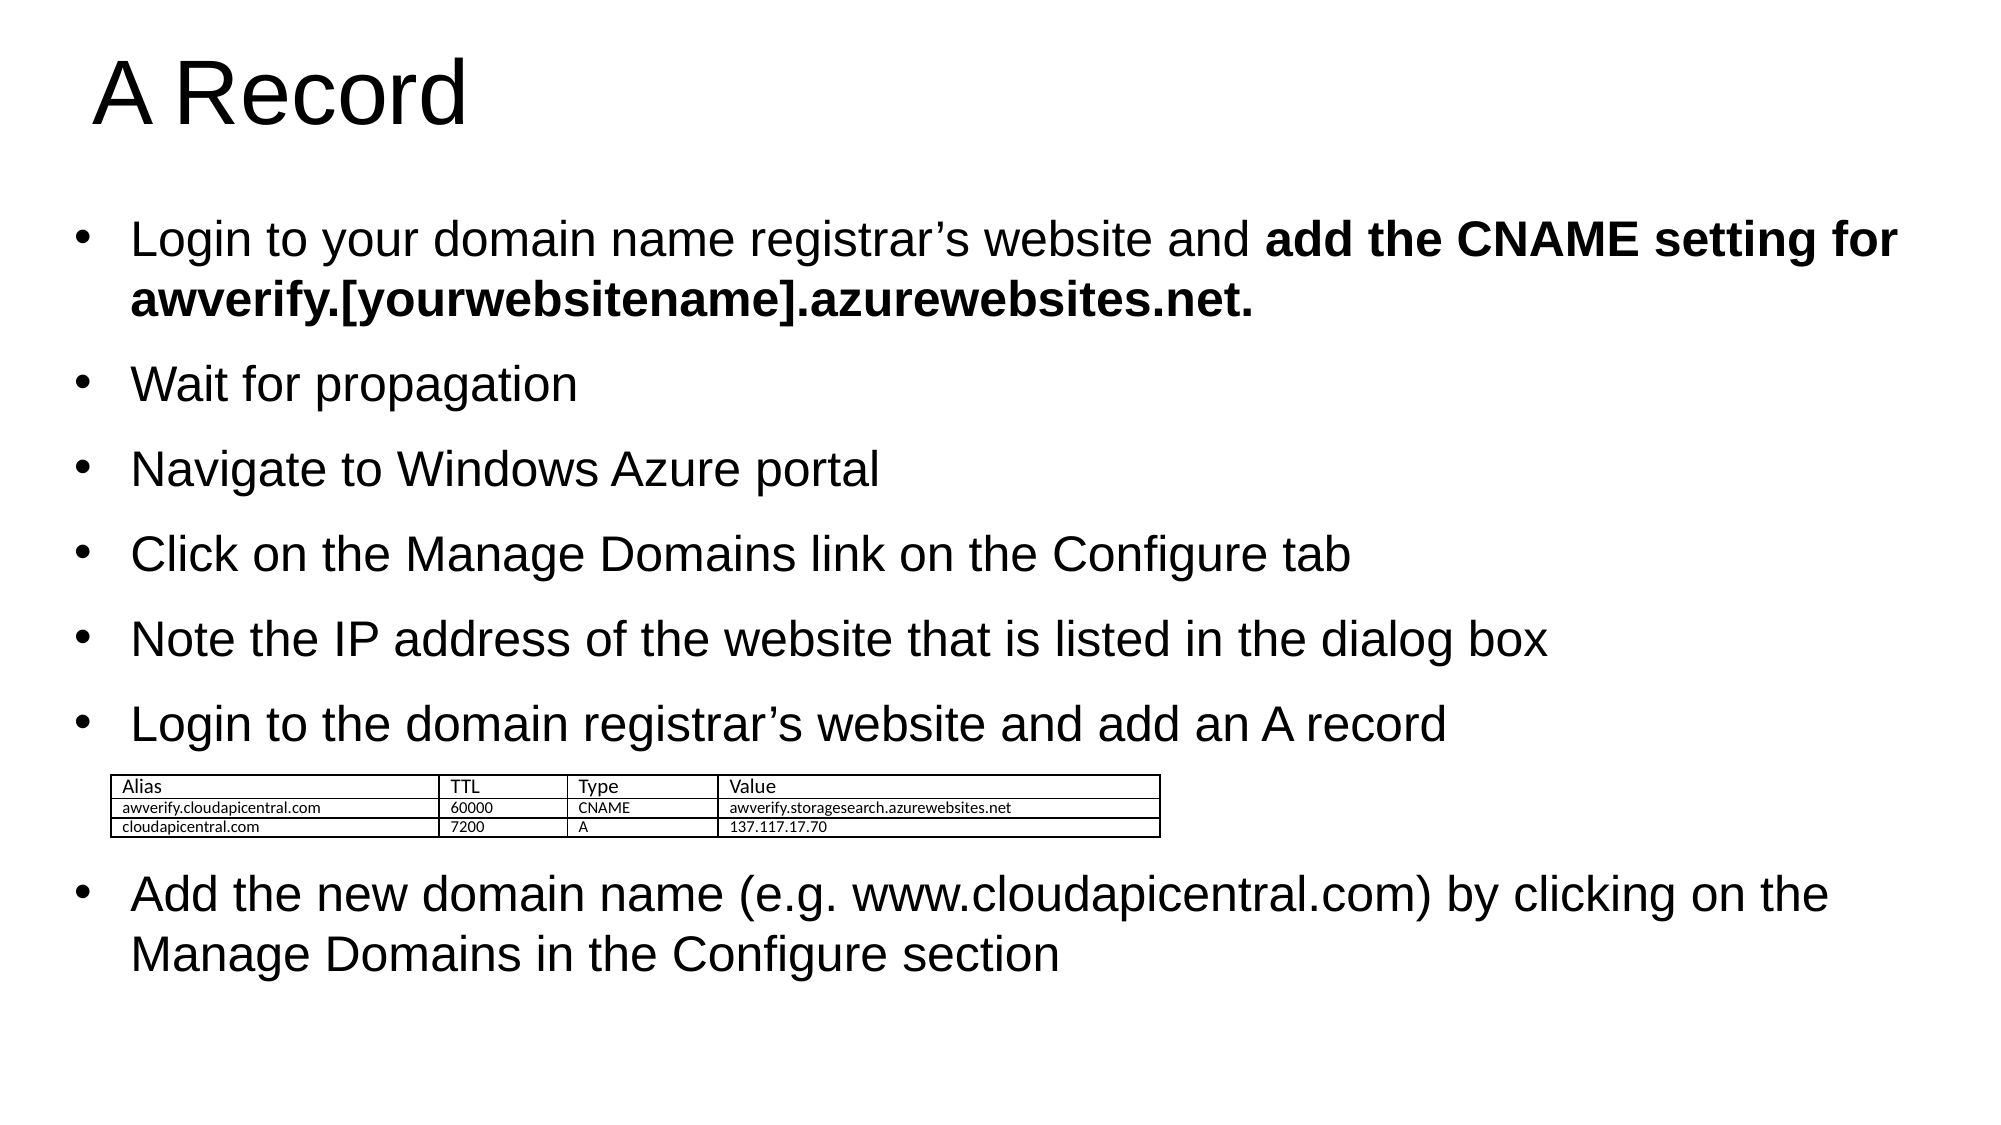

# A Record
Login to your domain name registrar’s website and add the CNAME setting for awverify.[yourwebsitename].azurewebsites.net.
Wait for propagation
Navigate to Windows Azure portal
Click on the Manage Domains link on the Configure tab
Note the IP address of the website that is listed in the dialog box
Login to the domain registrar’s website and add an A record

Add the new domain name (e.g. www.cloudapicentral.com) by clicking on the Manage Domains in the Configure section
| Alias | TTL | Type | Value |
| --- | --- | --- | --- |
| awverify.cloudapicentral.com | 60000 | CNAME | awverify.storagesearch.azurewebsites.net |
| cloudapicentral.com | 7200 | A | 137.117.17.70 |